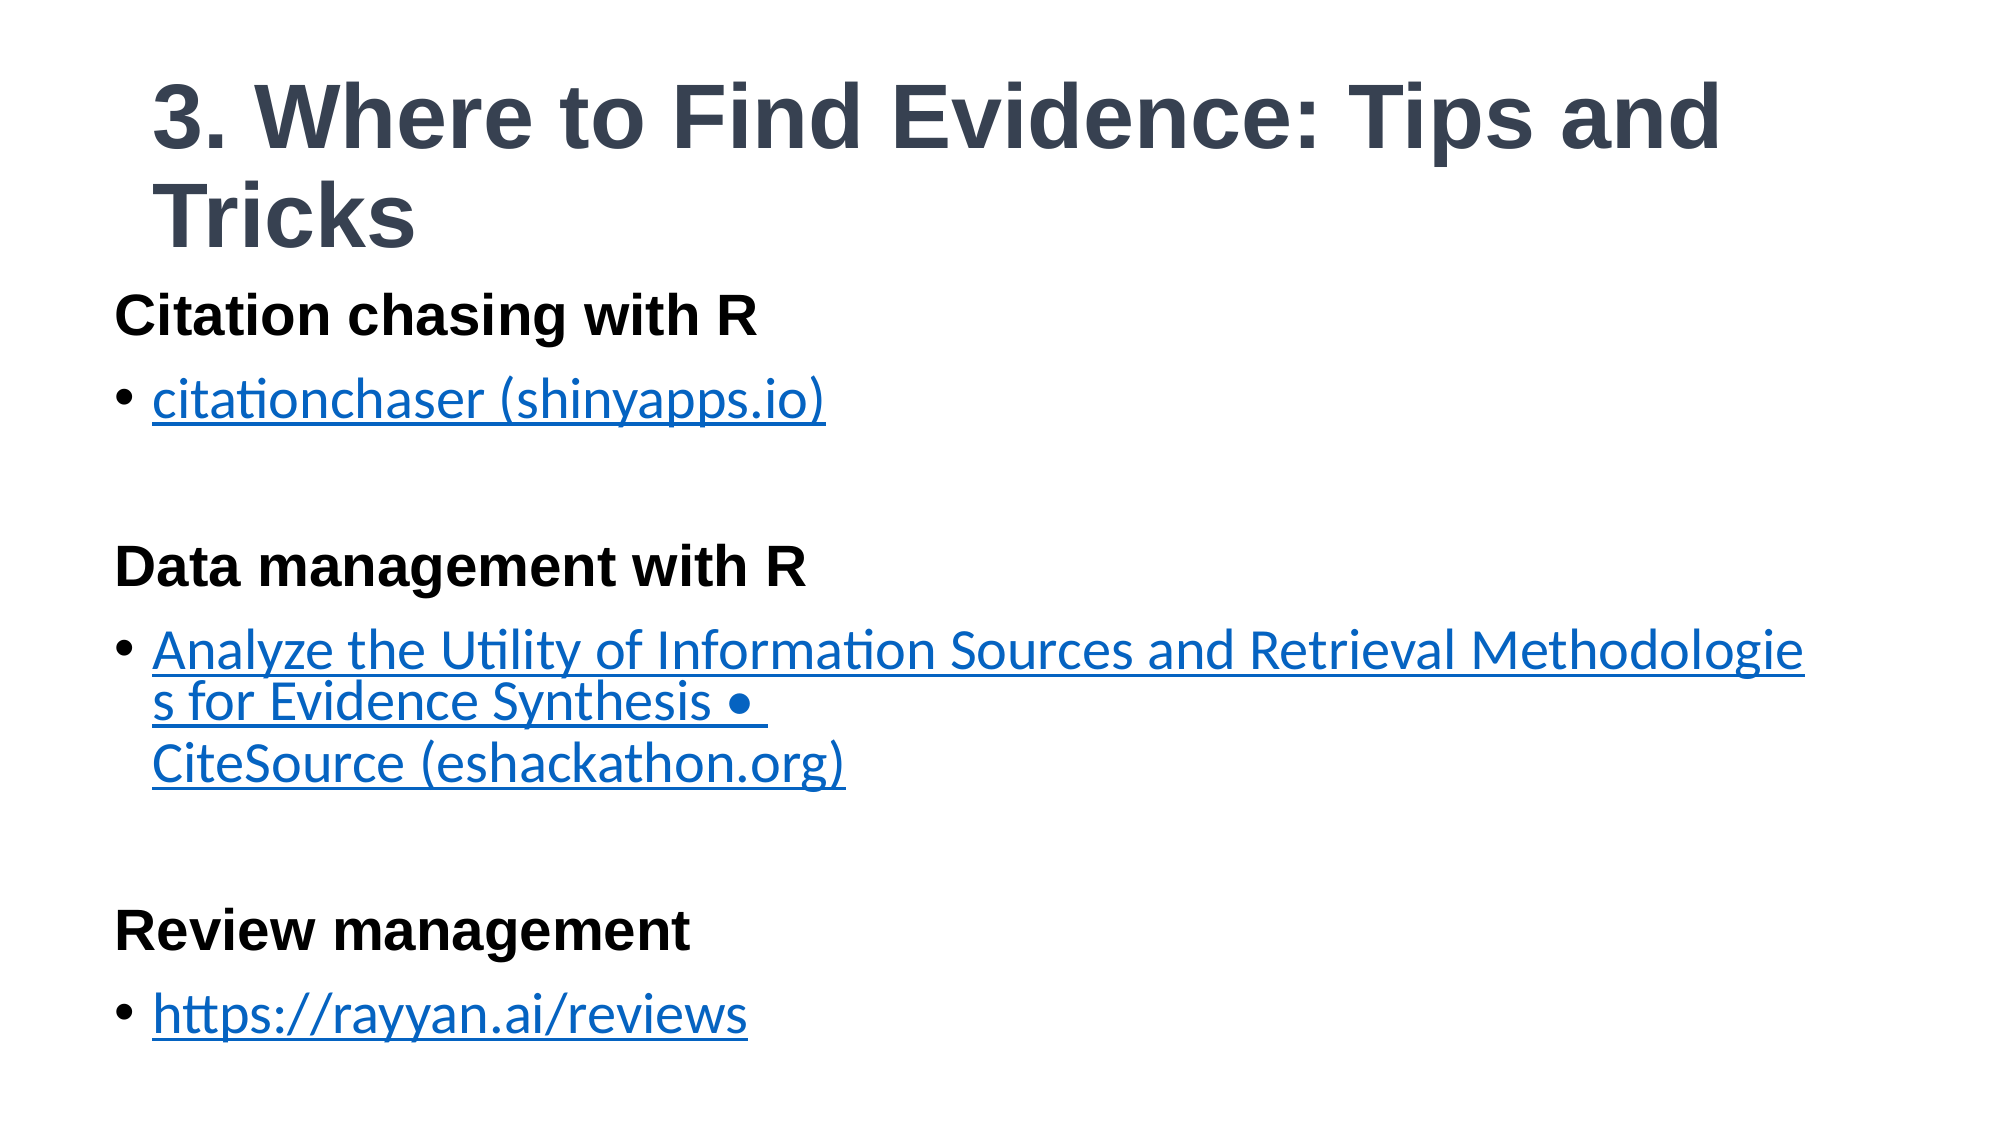

# 3. Where to Find Evidence: Tips and Tricks
Citation chasing with R
citationchaser (shinyapps.io)

Data management with R
Analyze the Utility of Information Sources and Retrieval Methodologies for Evidence Synthesis • CiteSource (eshackathon.org)

Review management
https://rayyan.ai/reviews